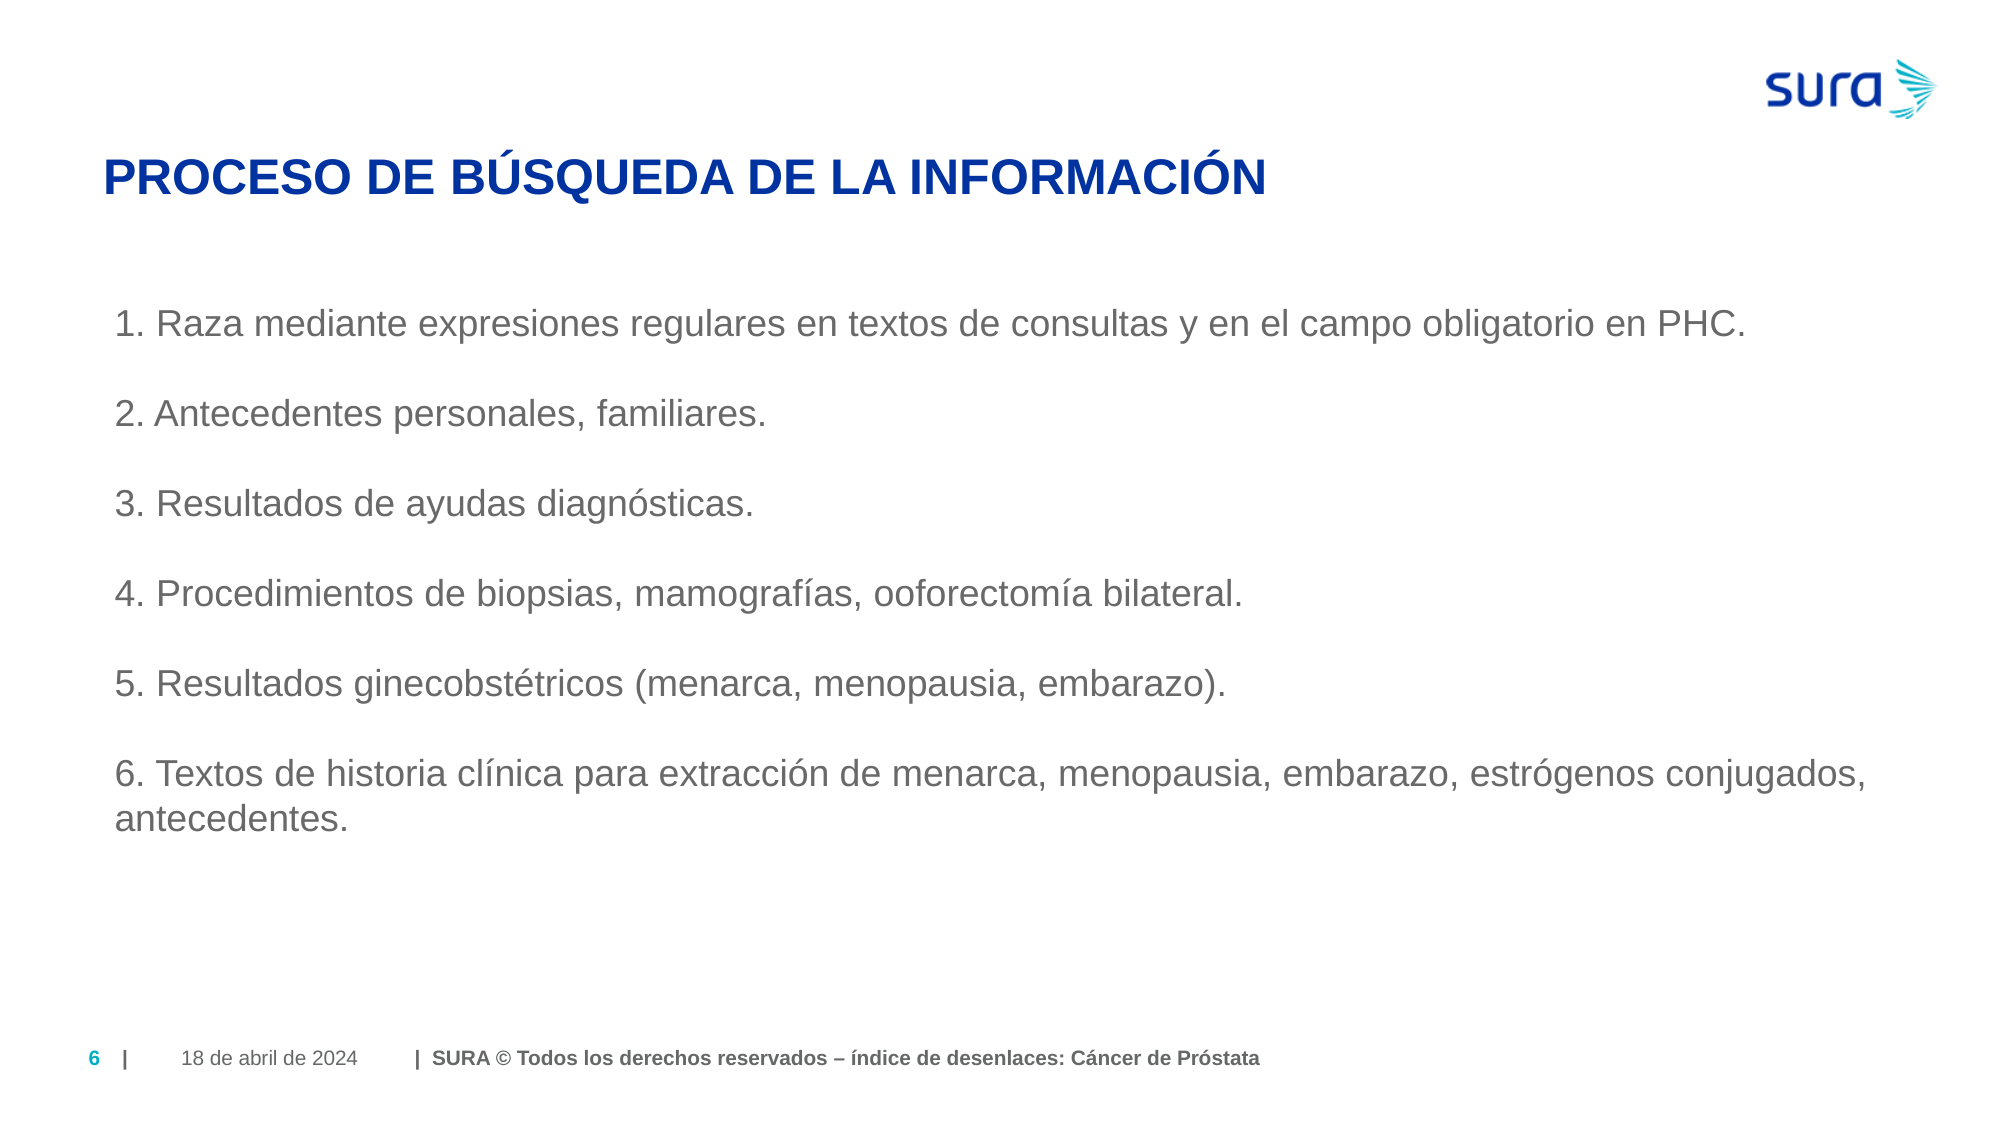

# PROCESO DE BÚSQUEDA DE LA INFORMACIÓN
1. Raza mediante expresiones regulares en textos de consultas y en el campo obligatorio en PHC.

2. Antecedentes personales, familiares.

3. Resultados de ayudas diagnósticas.

4. Procedimientos de biopsias, mamografías, ooforectomía bilateral.

5. Resultados ginecobstétricos (menarca, menopausia, embarazo).

6. Textos de historia clínica para extracción de menarca, menopausia, embarazo, estrógenos conjugados, antecedentes.
6
|                                                  |  SURA © Todos los derechos reservados – índice de desenlaces: Cáncer de Próstata
18 de abril de 2024